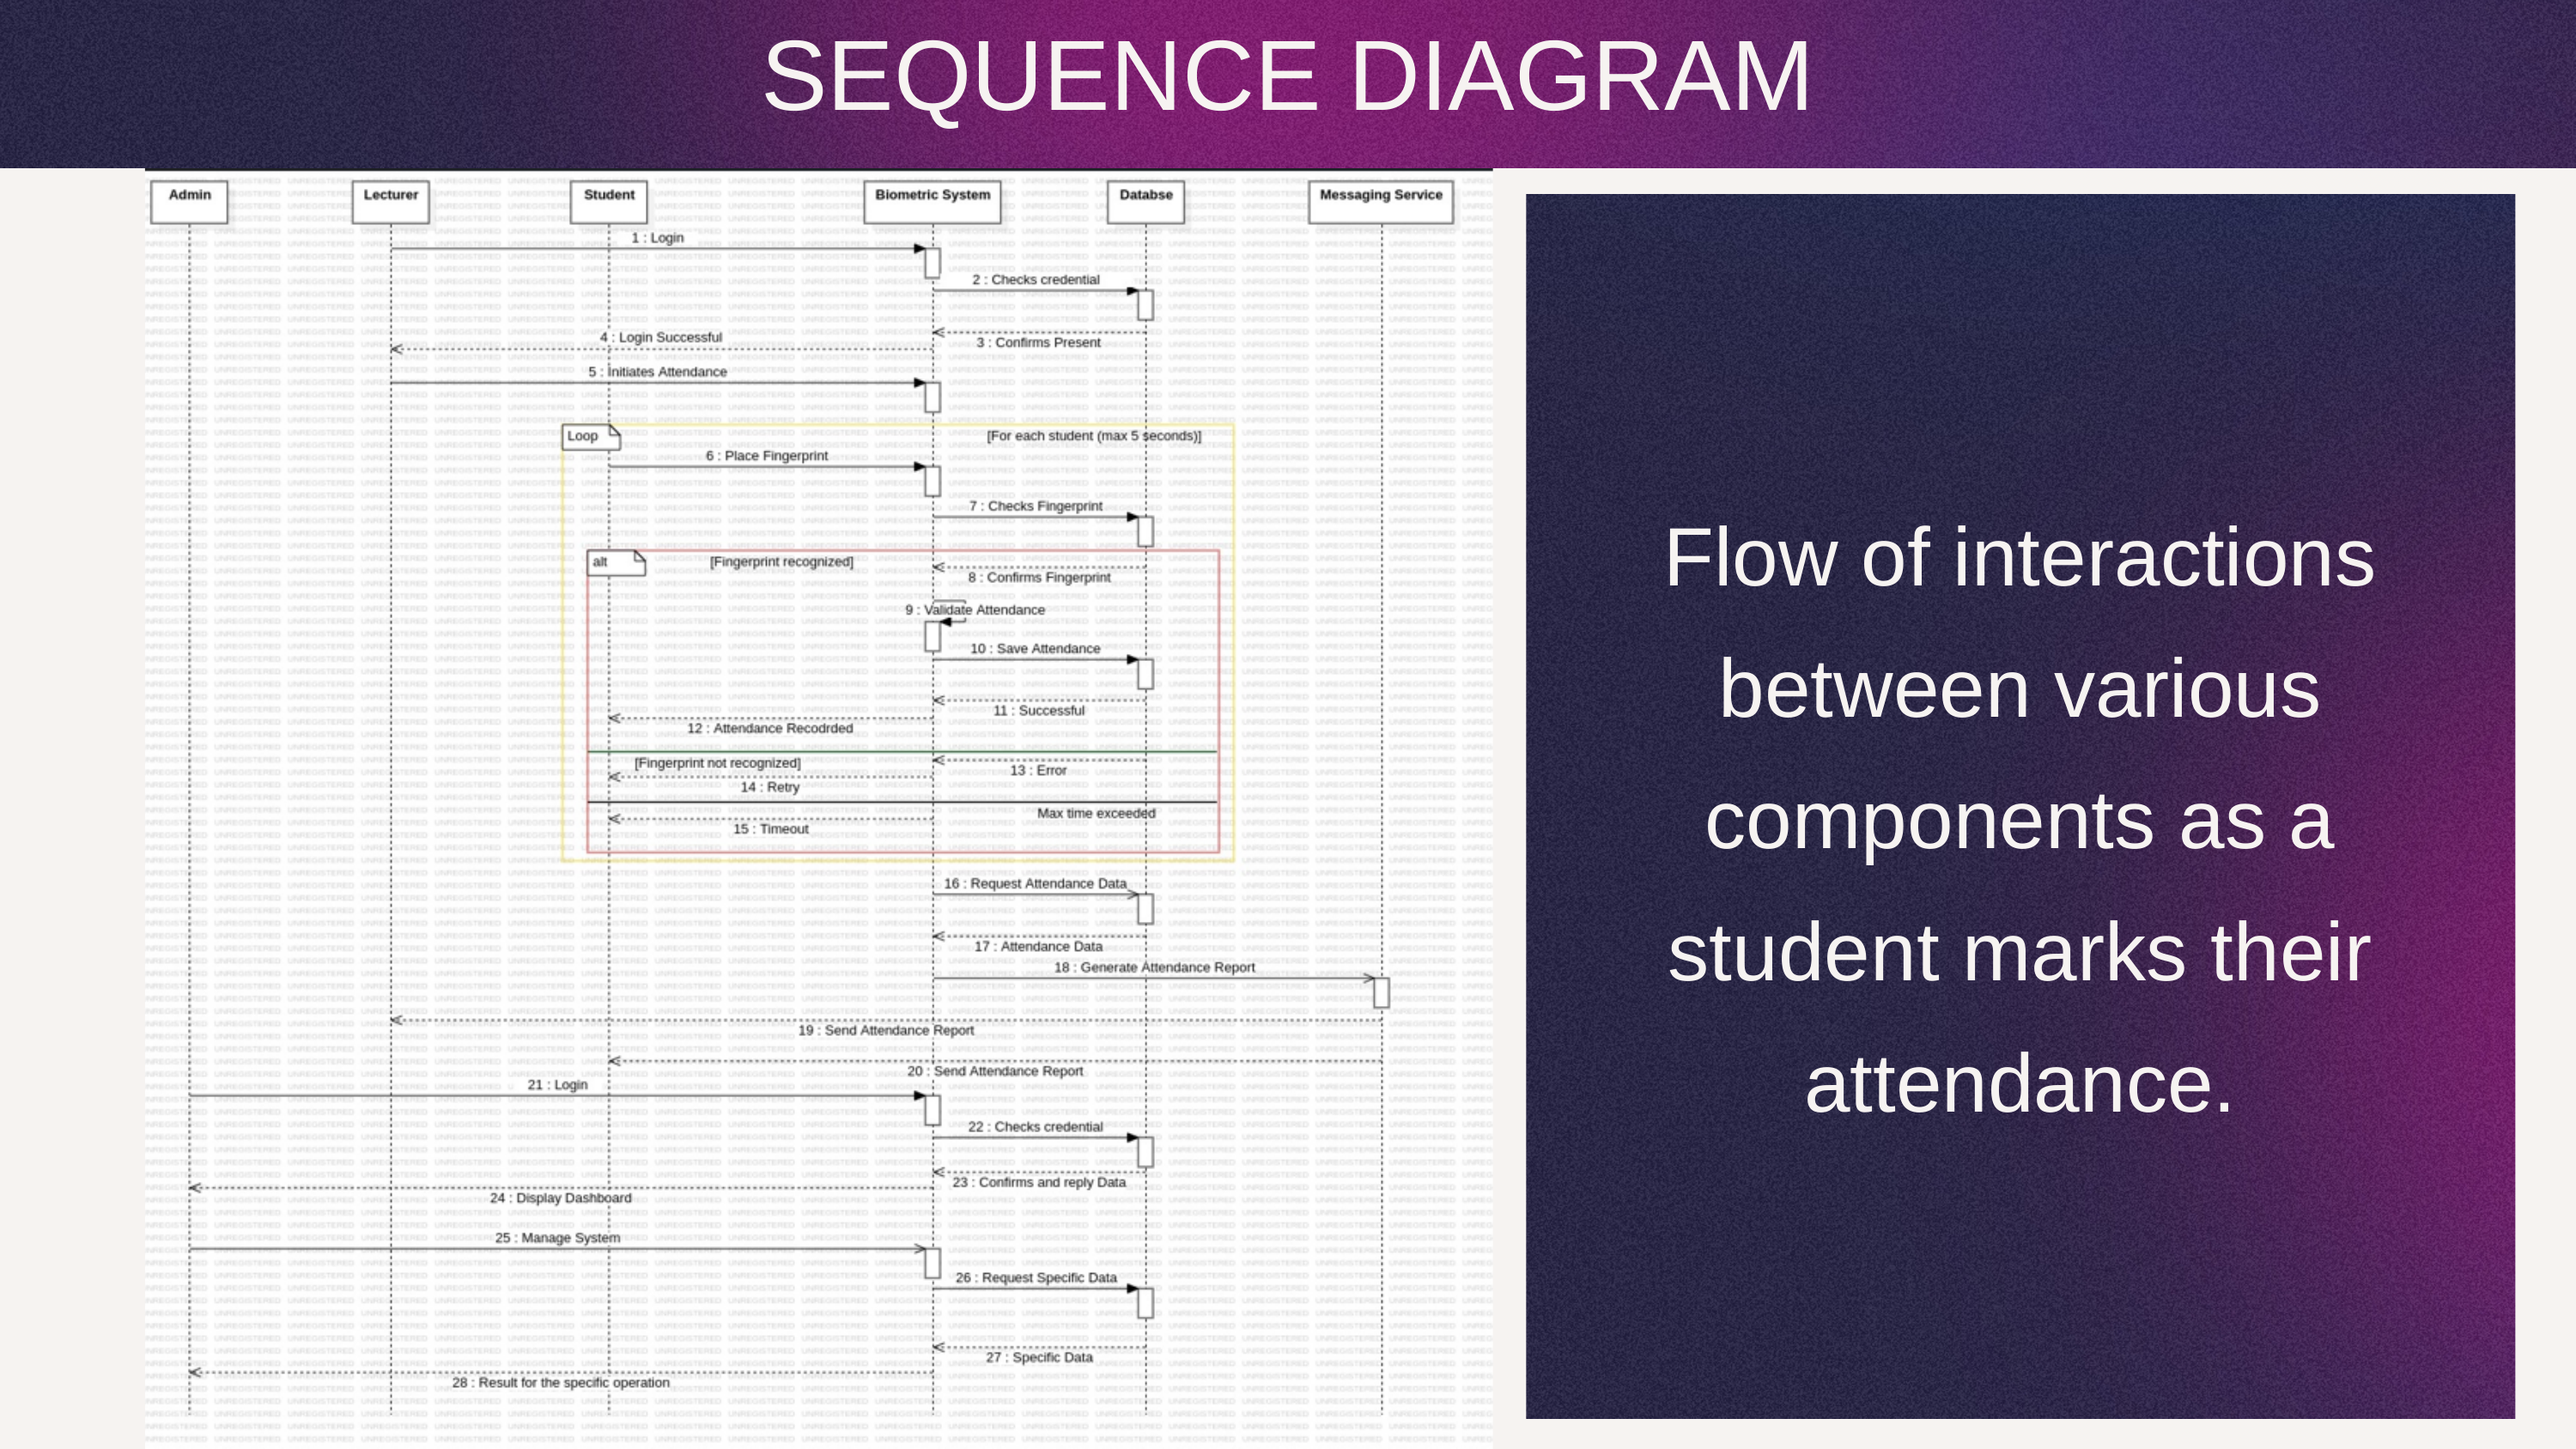

SEQUENCE DIAGRAM

Flow of interactions between various components as a student marks their attendance.